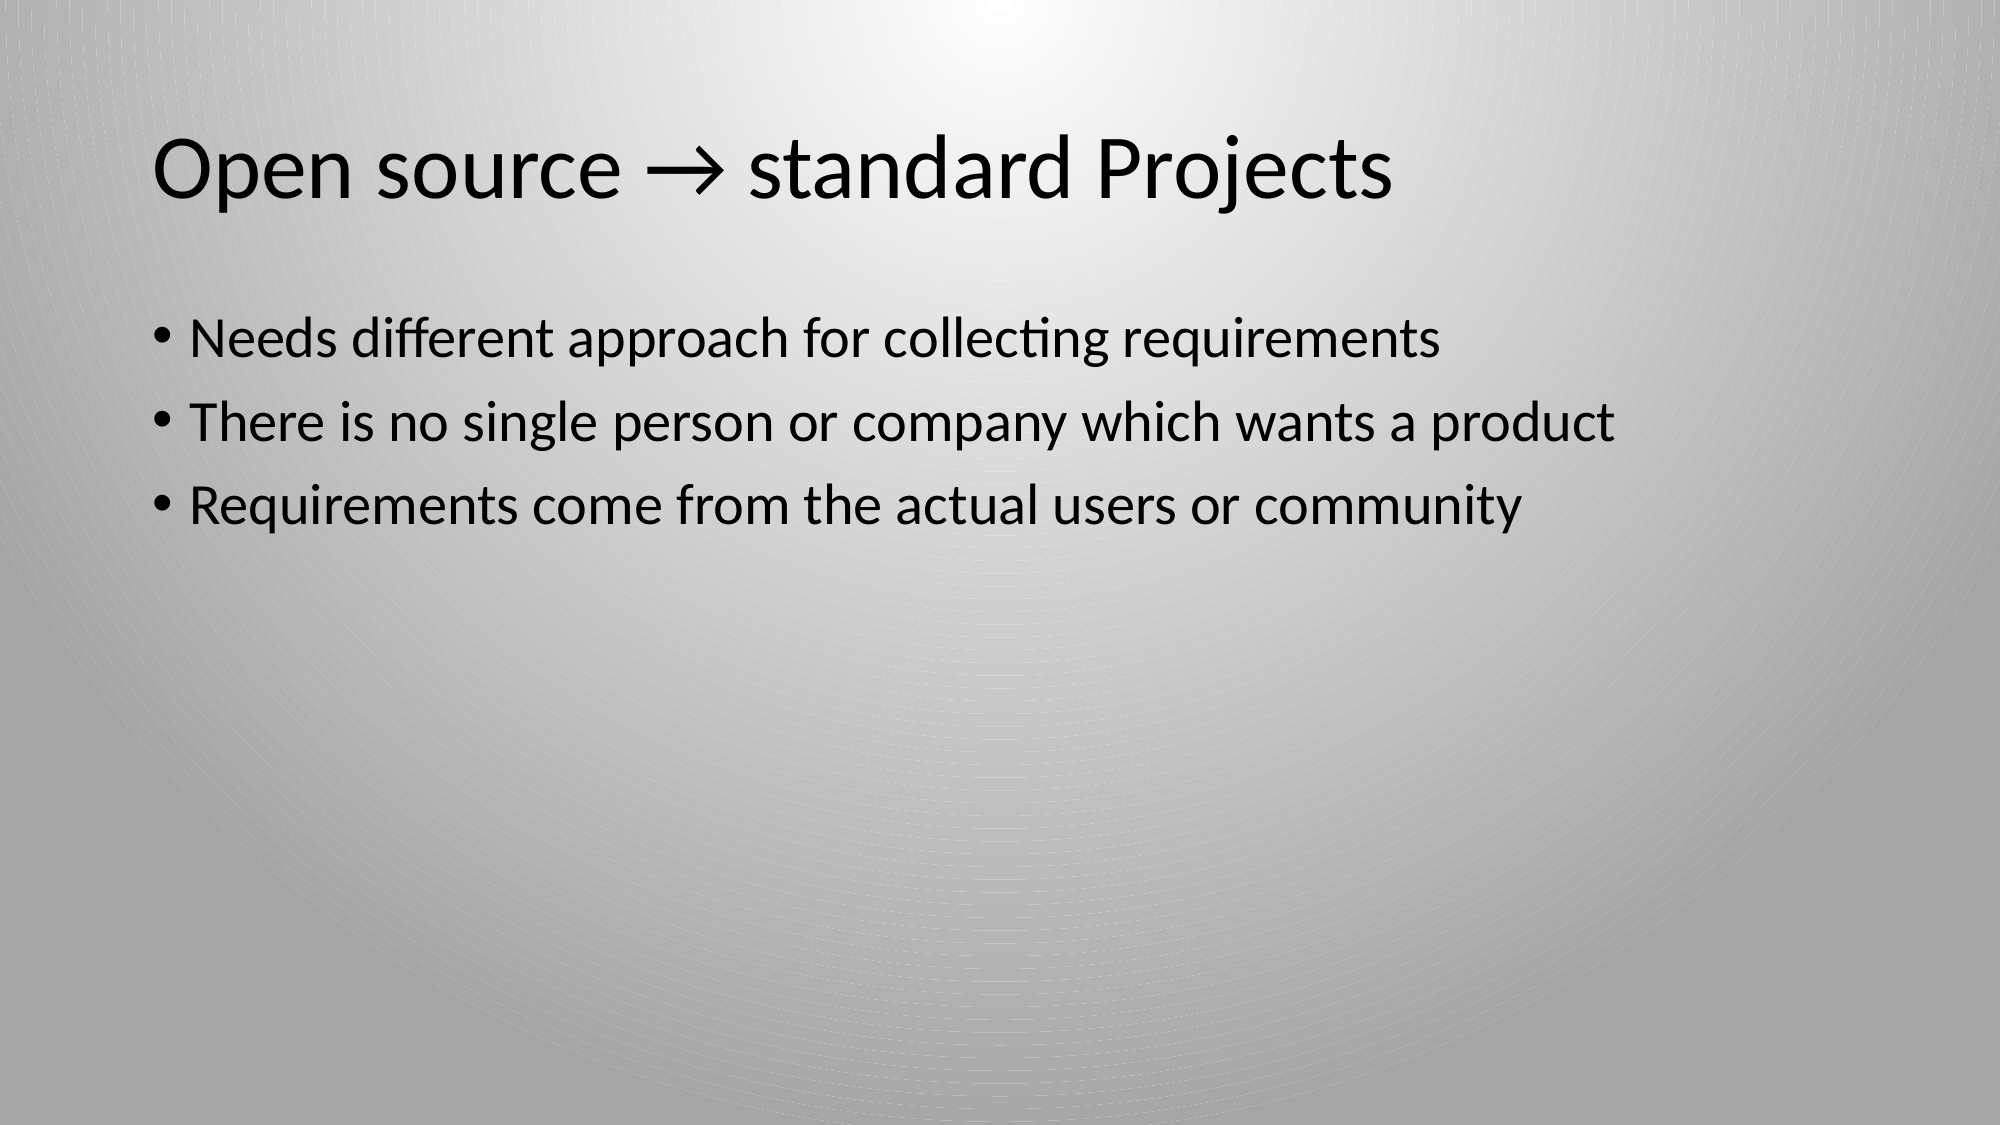

Open source → standard Projects
Needs different approach for collecting requirements
There is no single person or company which wants a product
Requirements come from the actual users or community